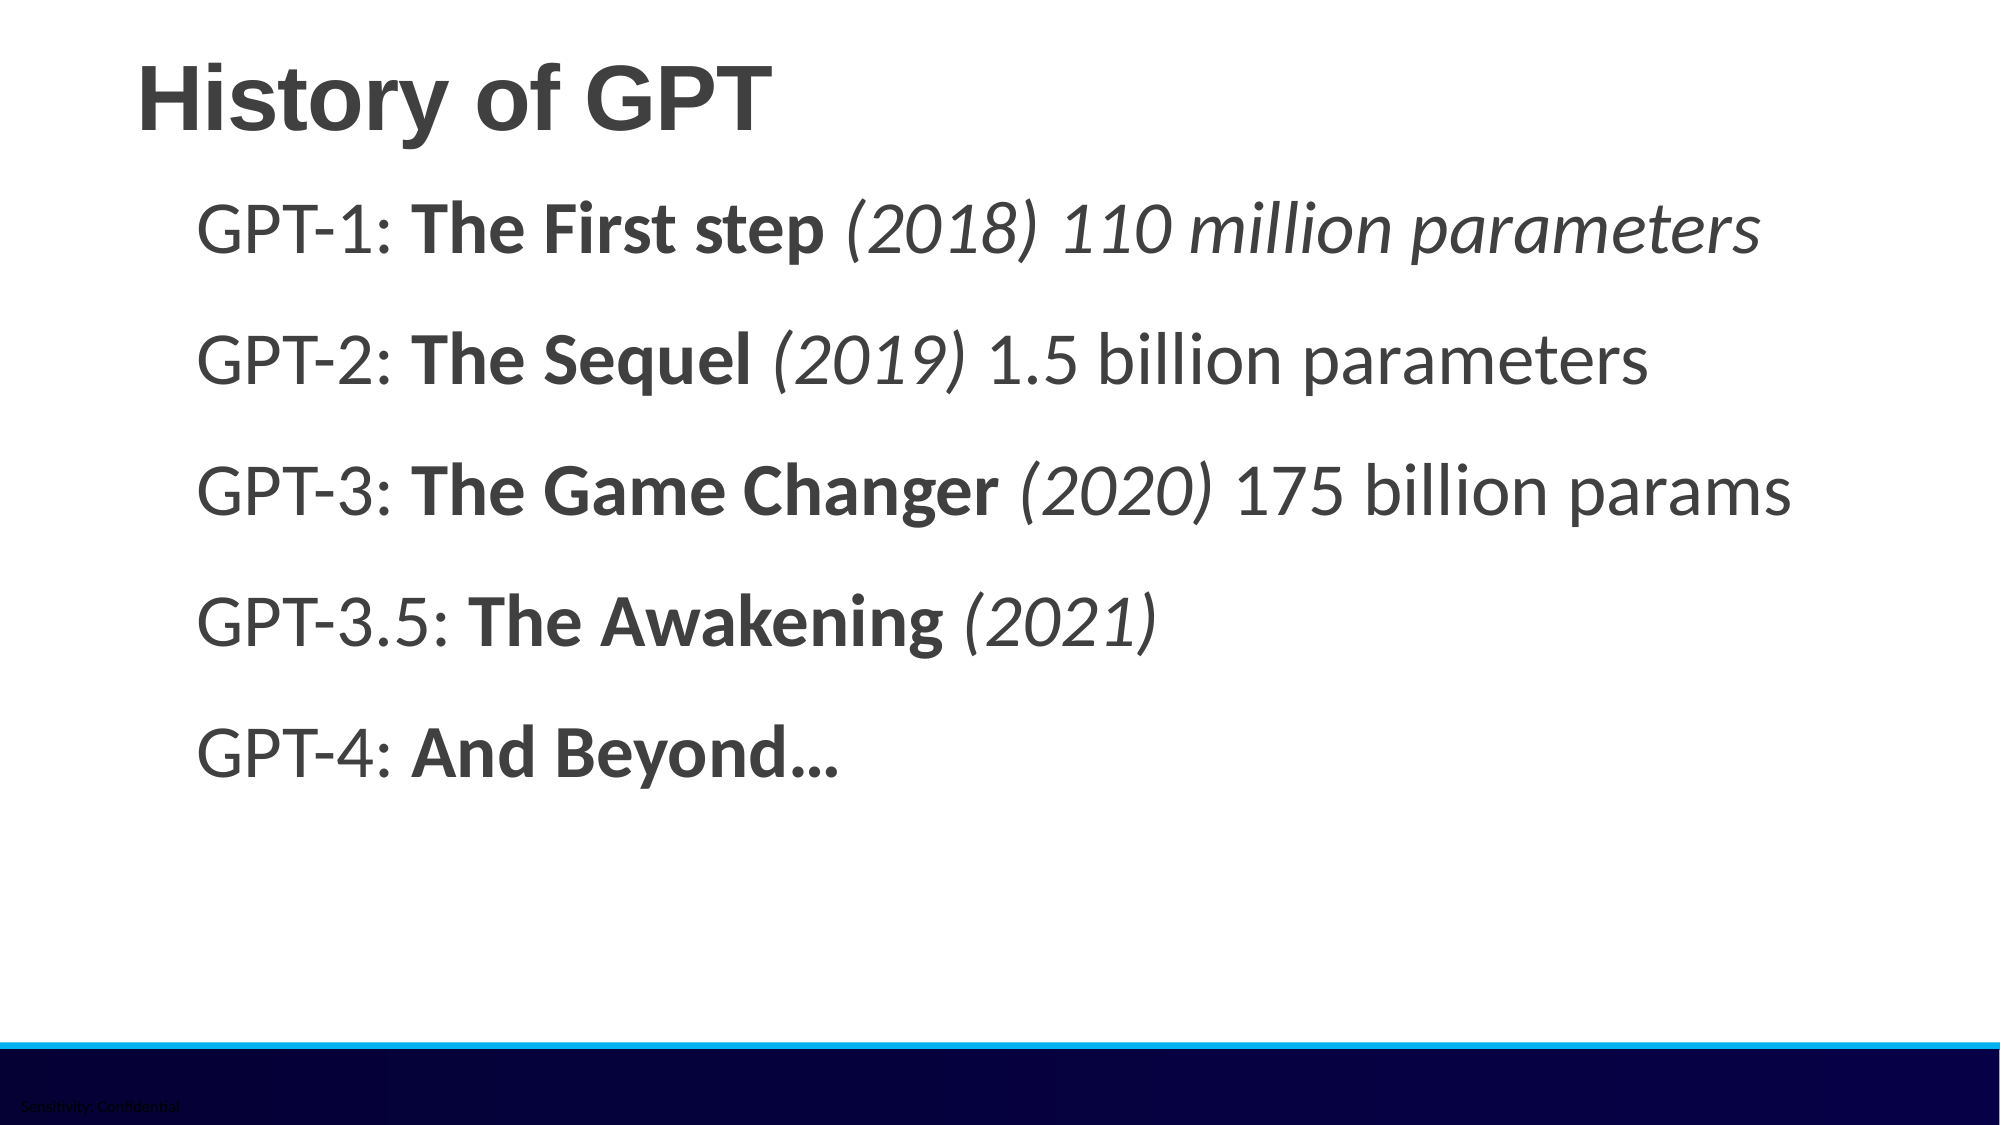

# History of GPT
GPT-1: The First step (2018) 110 million parameters
GPT-2: The Sequel (2019) 1.5 billion parameters
GPT-3: The Game Changer (2020) 175 billion params
GPT-3.5: The Awakening (2021)
GPT-4: And Beyond…